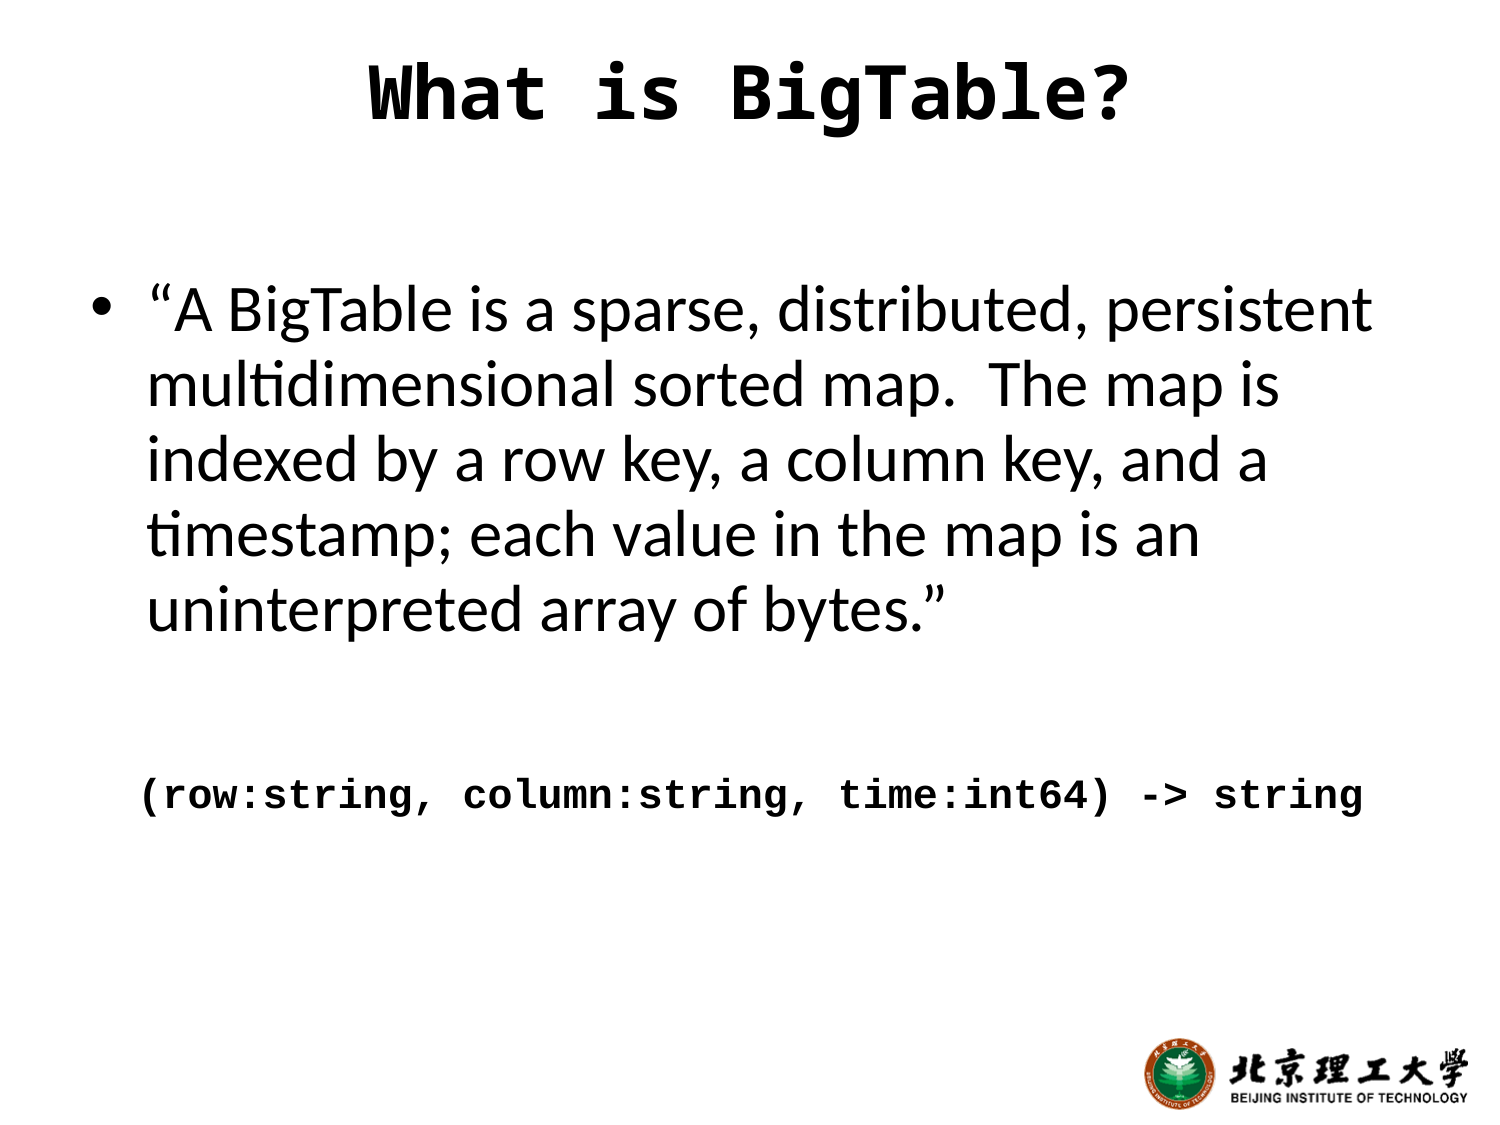

# What is BigTable?
“A BigTable is a sparse, distributed, persistent multidimensional sorted map.  The map is indexed by a row key, a column key, and a timestamp; each value in the map is an uninterpreted array of bytes.”

(row:string, column:string, time:int64) -> string